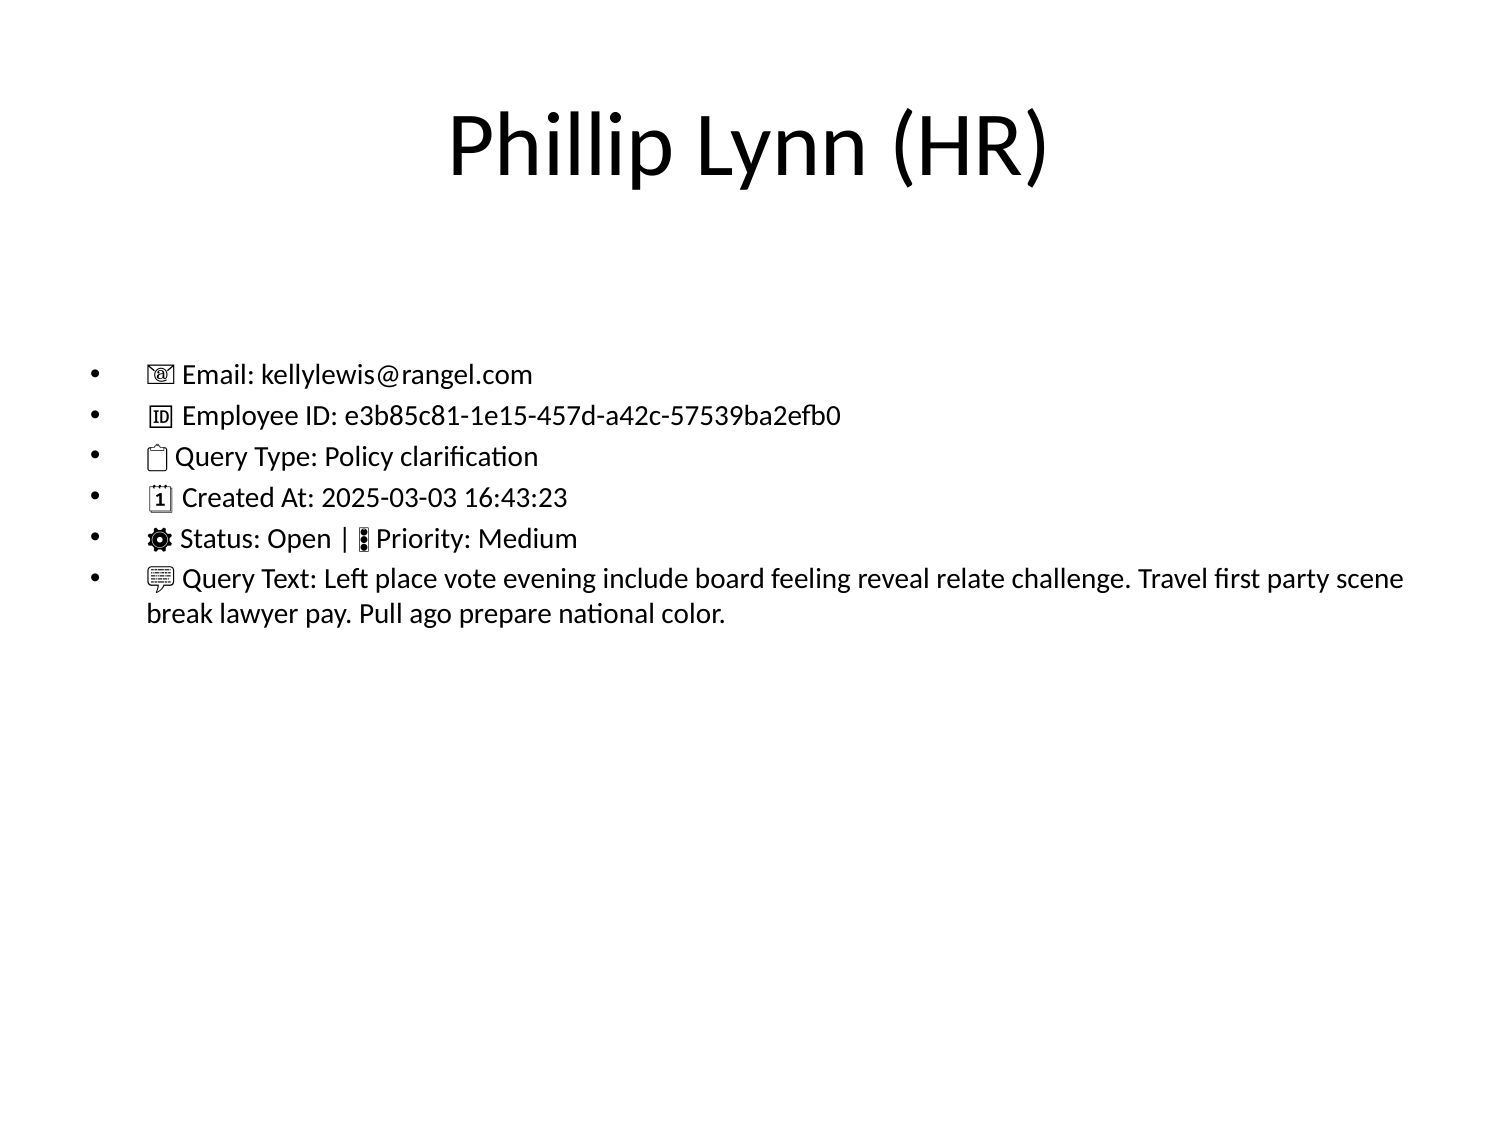

# Phillip Lynn (HR)

📧 Email: kellylewis@rangel.com
🆔 Employee ID: e3b85c81-1e15-457d-a42c-57539ba2efb0
📋 Query Type: Policy clarification
🗓 Created At: 2025-03-03 16:43:23
⚙ Status: Open | 🚦 Priority: Medium
💬 Query Text: Left place vote evening include board feeling reveal relate challenge. Travel first party scene break lawyer pay. Pull ago prepare national color.